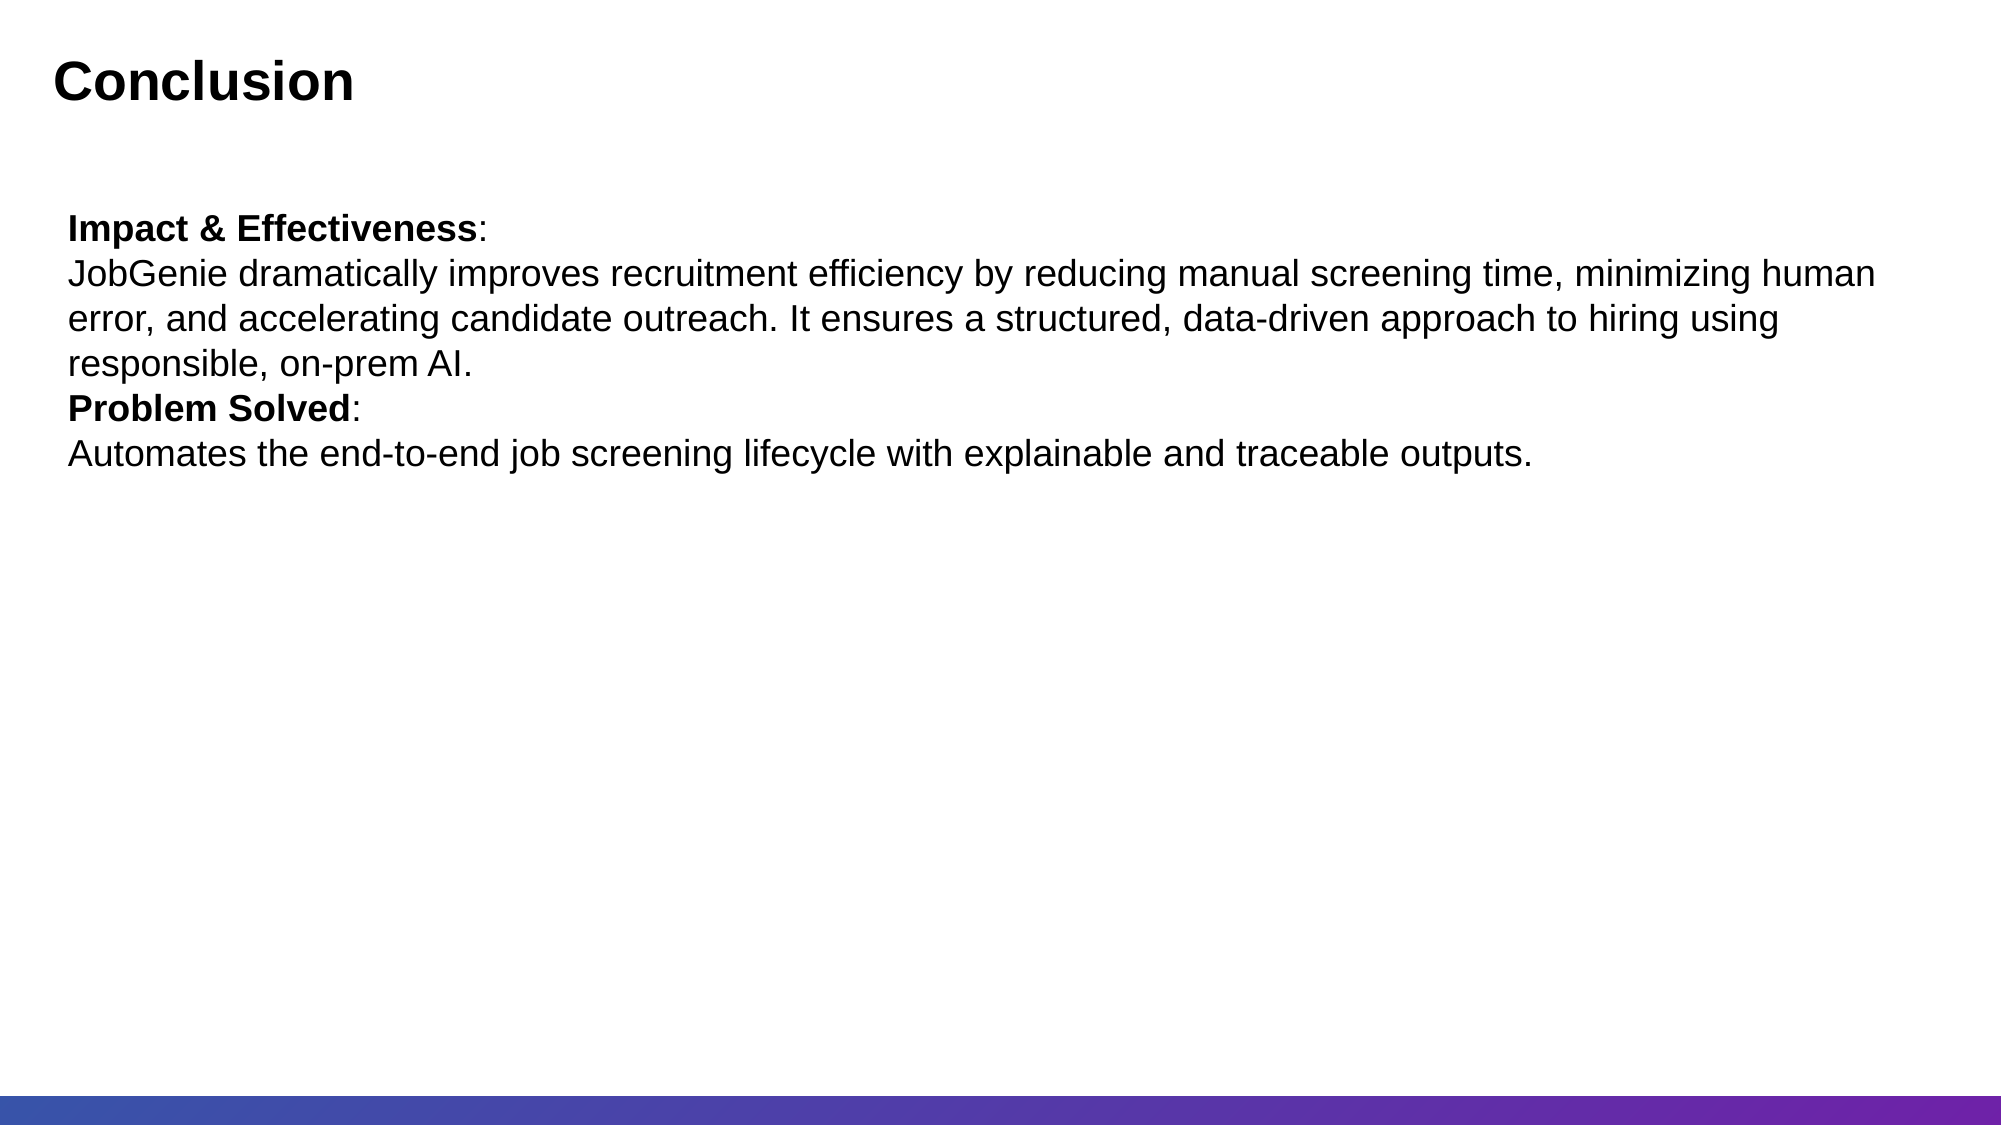

Conclusion
Impact & Effectiveness:
JobGenie dramatically improves recruitment efficiency by reducing manual screening time, minimizing human error, and accelerating candidate outreach. It ensures a structured, data-driven approach to hiring using responsible, on-prem AI.
Problem Solved:
Automates the end-to-end job screening lifecycle with explainable and traceable outputs.